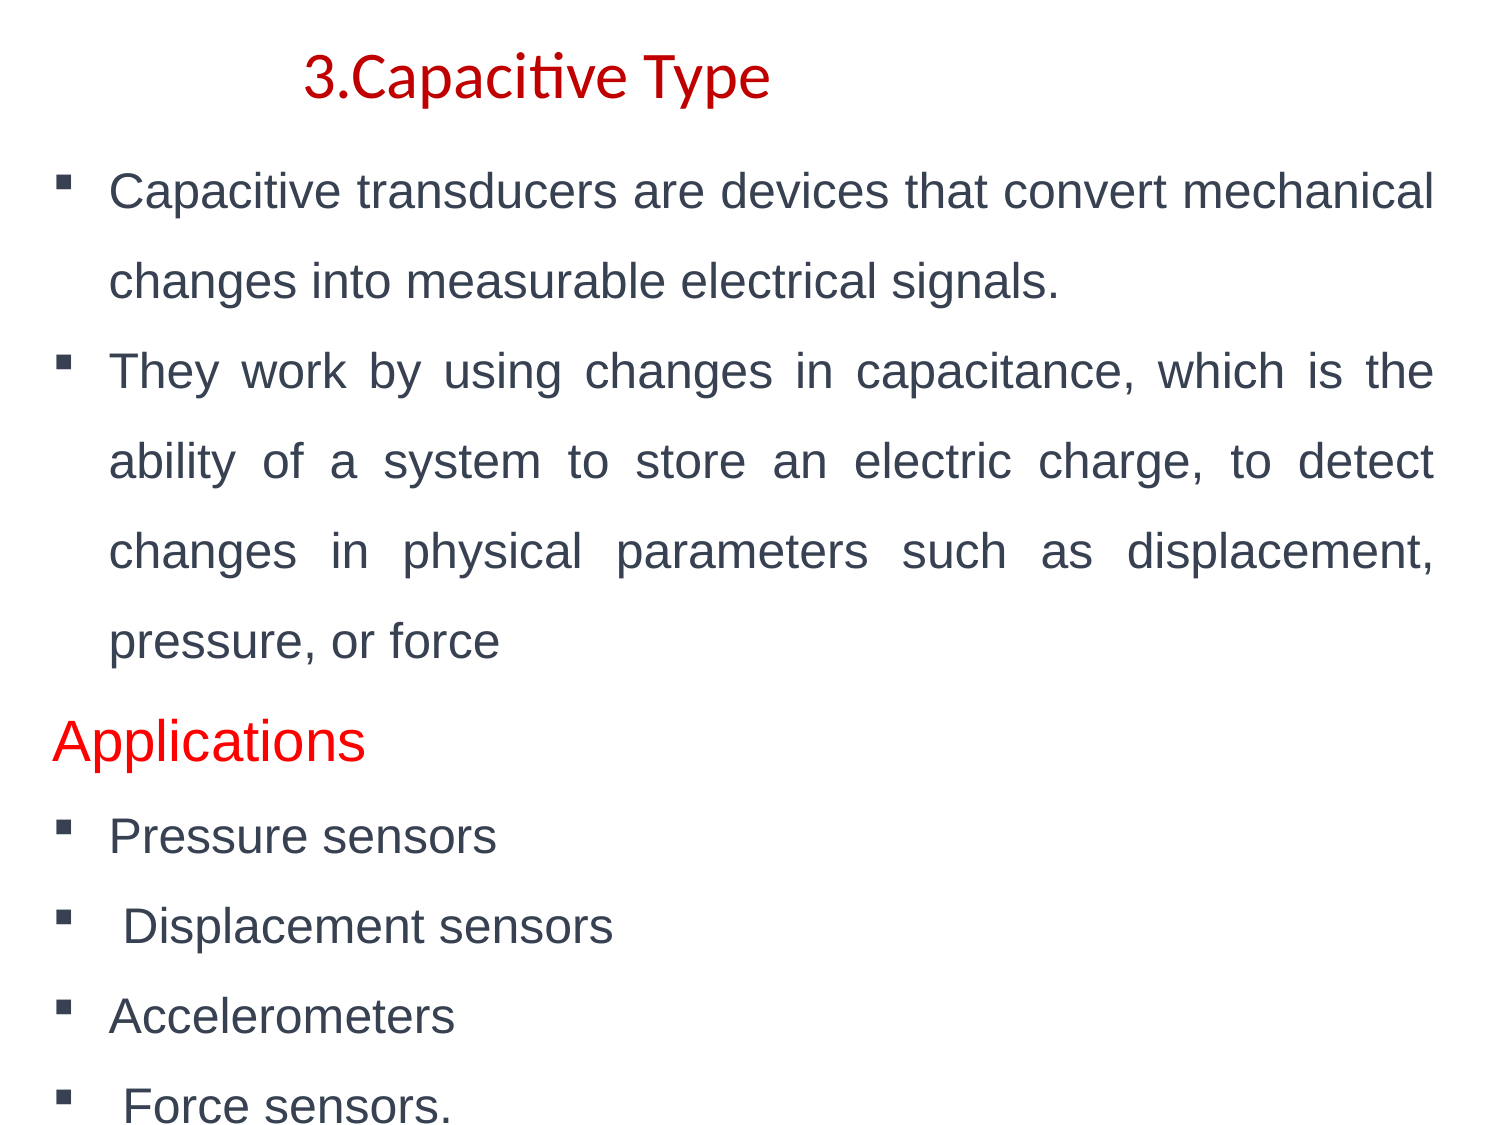

3.Capacitive Type
Capacitive transducers are devices that convert mechanical changes into measurable electrical signals.
They work by using changes in capacitance, which is the ability of a system to store an electric charge, to detect changes in physical parameters such as displacement, pressure, or force
Applications
Pressure sensors
 Displacement sensors
Accelerometers
 Force sensors.